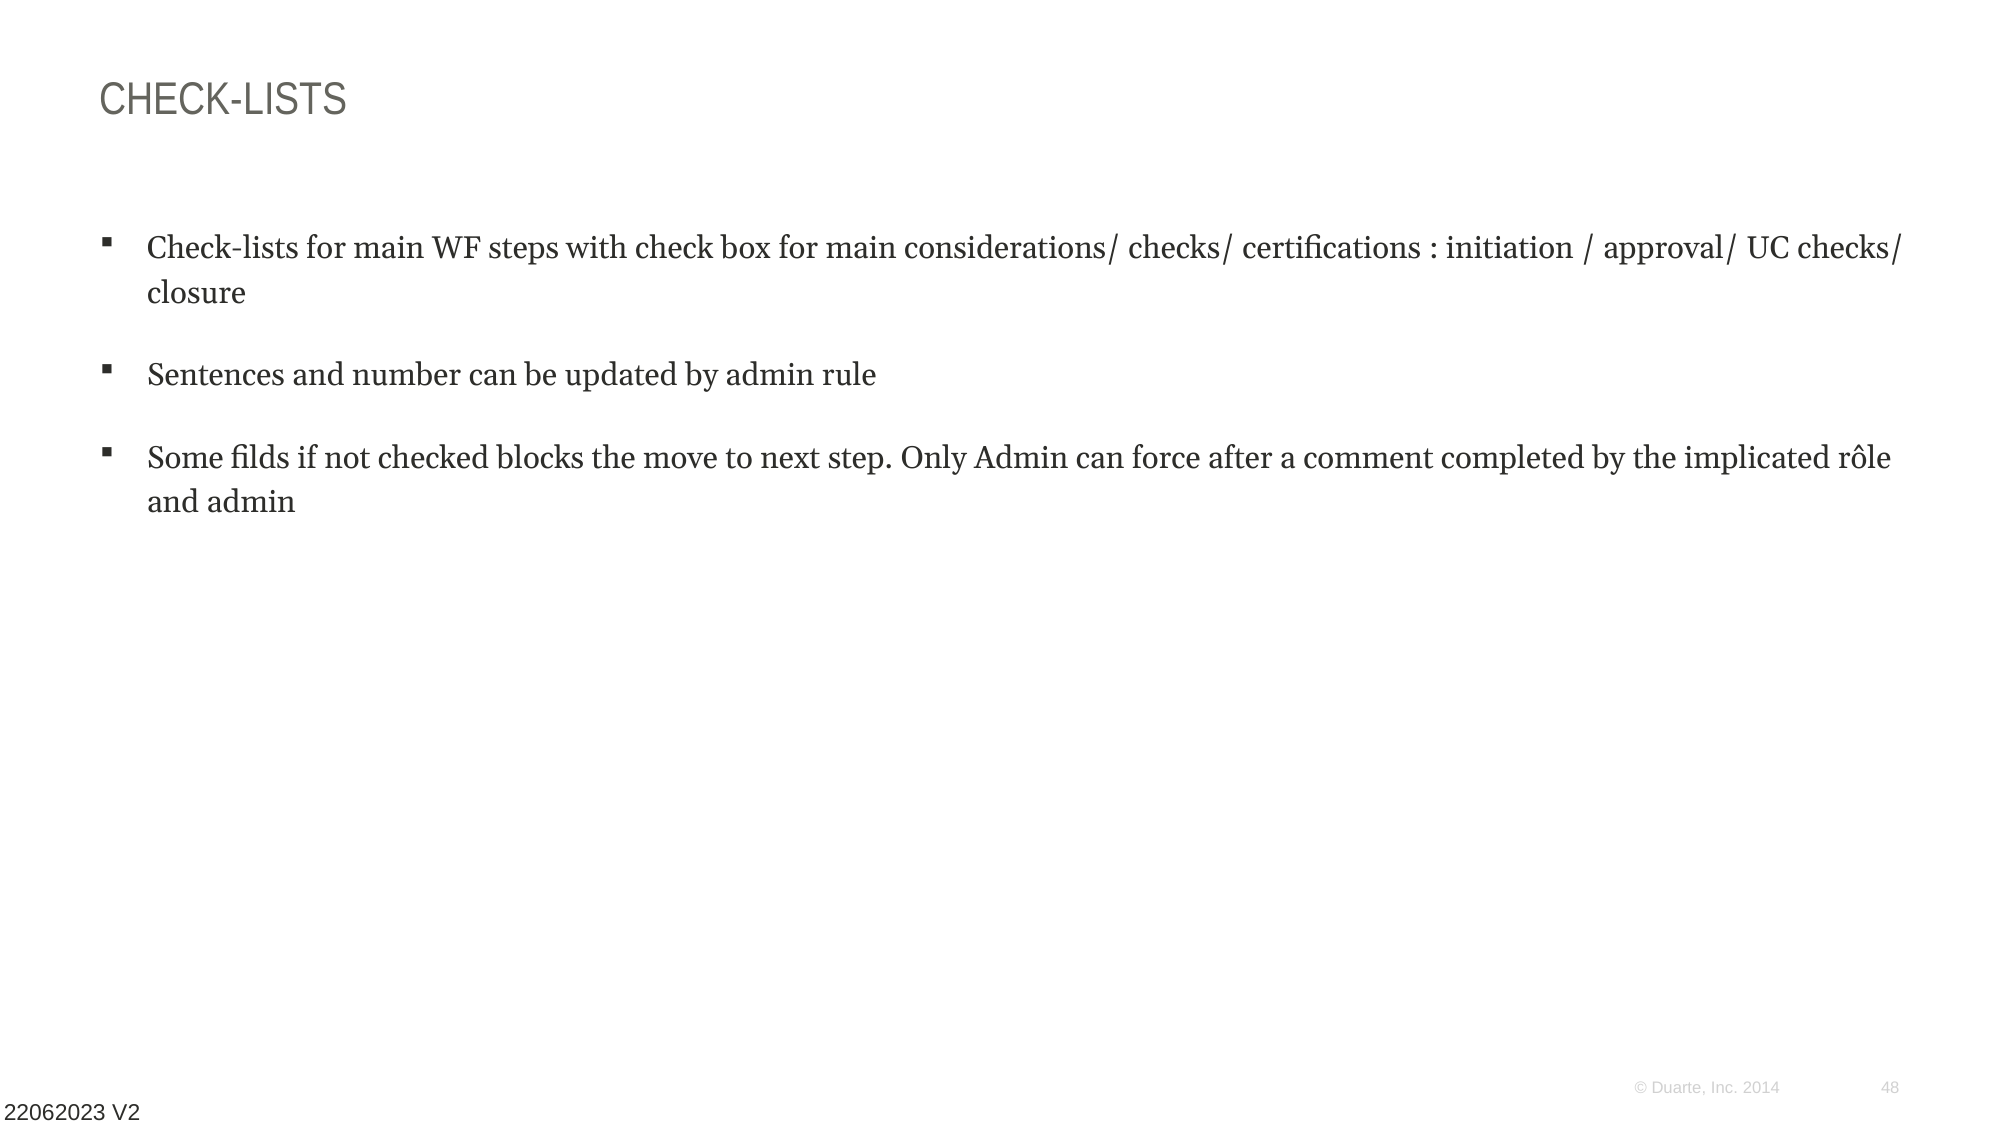

# Check-lists
Check-lists for main WF steps with check box for main considerations/ checks/ certifications : initiation / approval/ UC checks/ closure
Sentences and number can be updated by admin rule
Some filds if not checked blocks the move to next step. Only Admin can force after a comment completed by the implicated rôle and admin